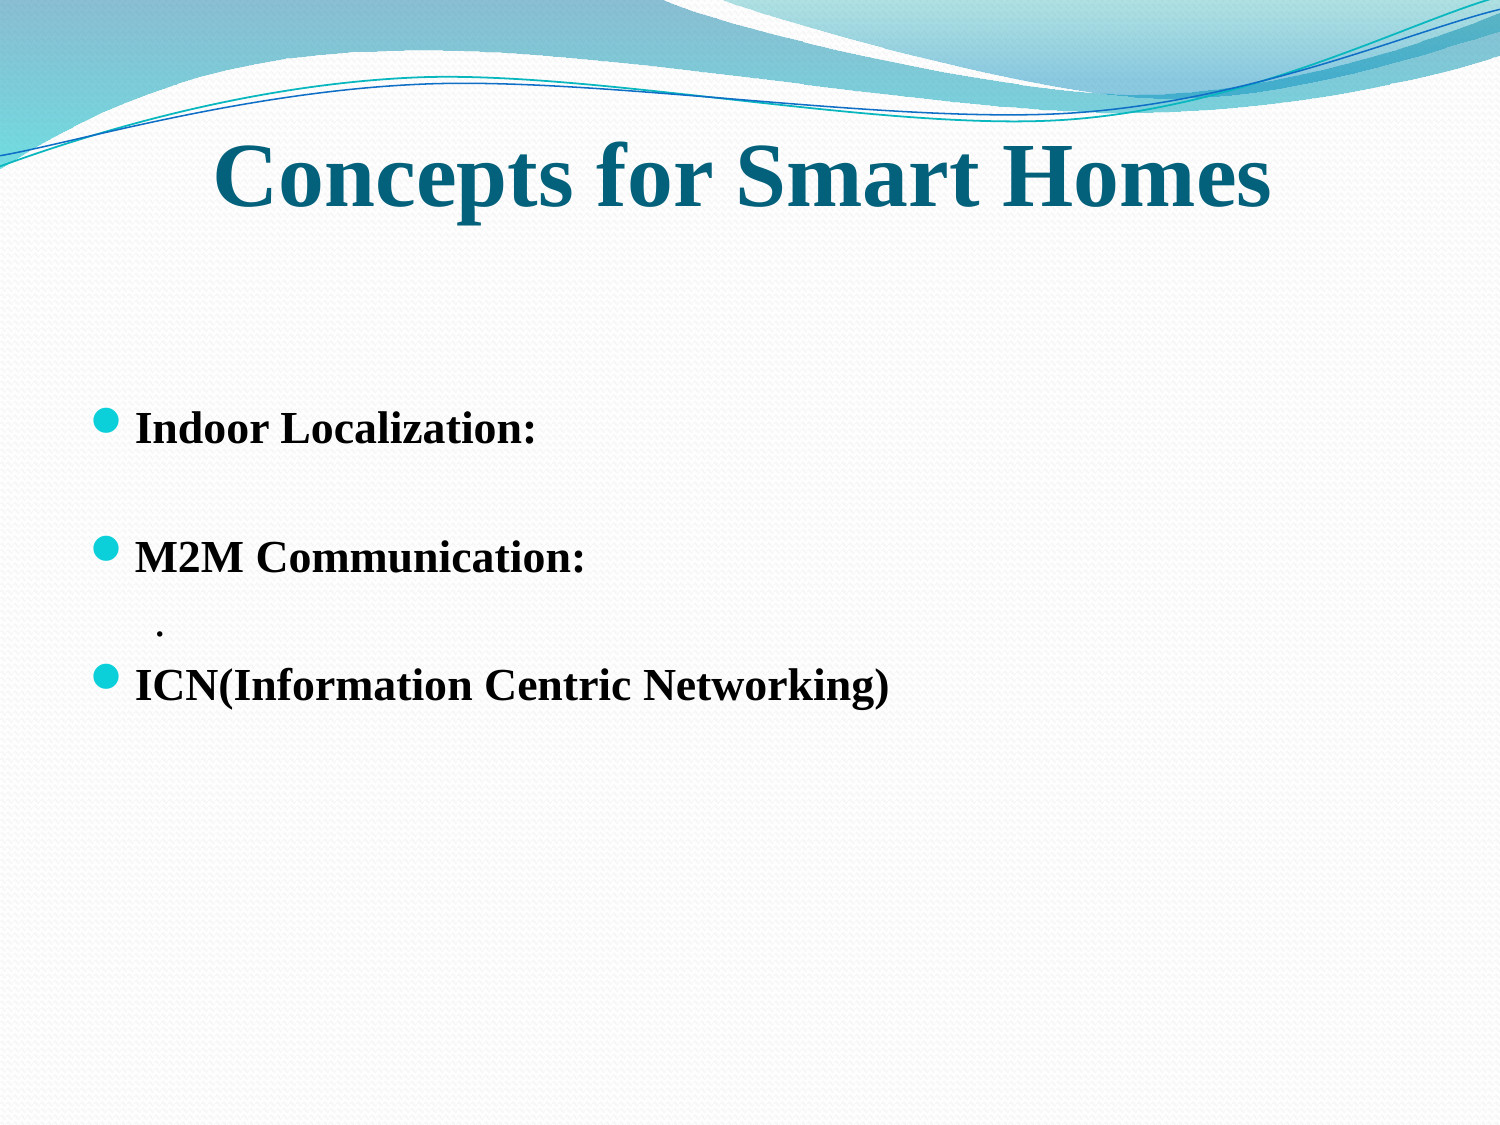

# Concepts for Smart Homes

Indoor Localization:

M2M Communication:
.
ICN(Information Centric Networking)